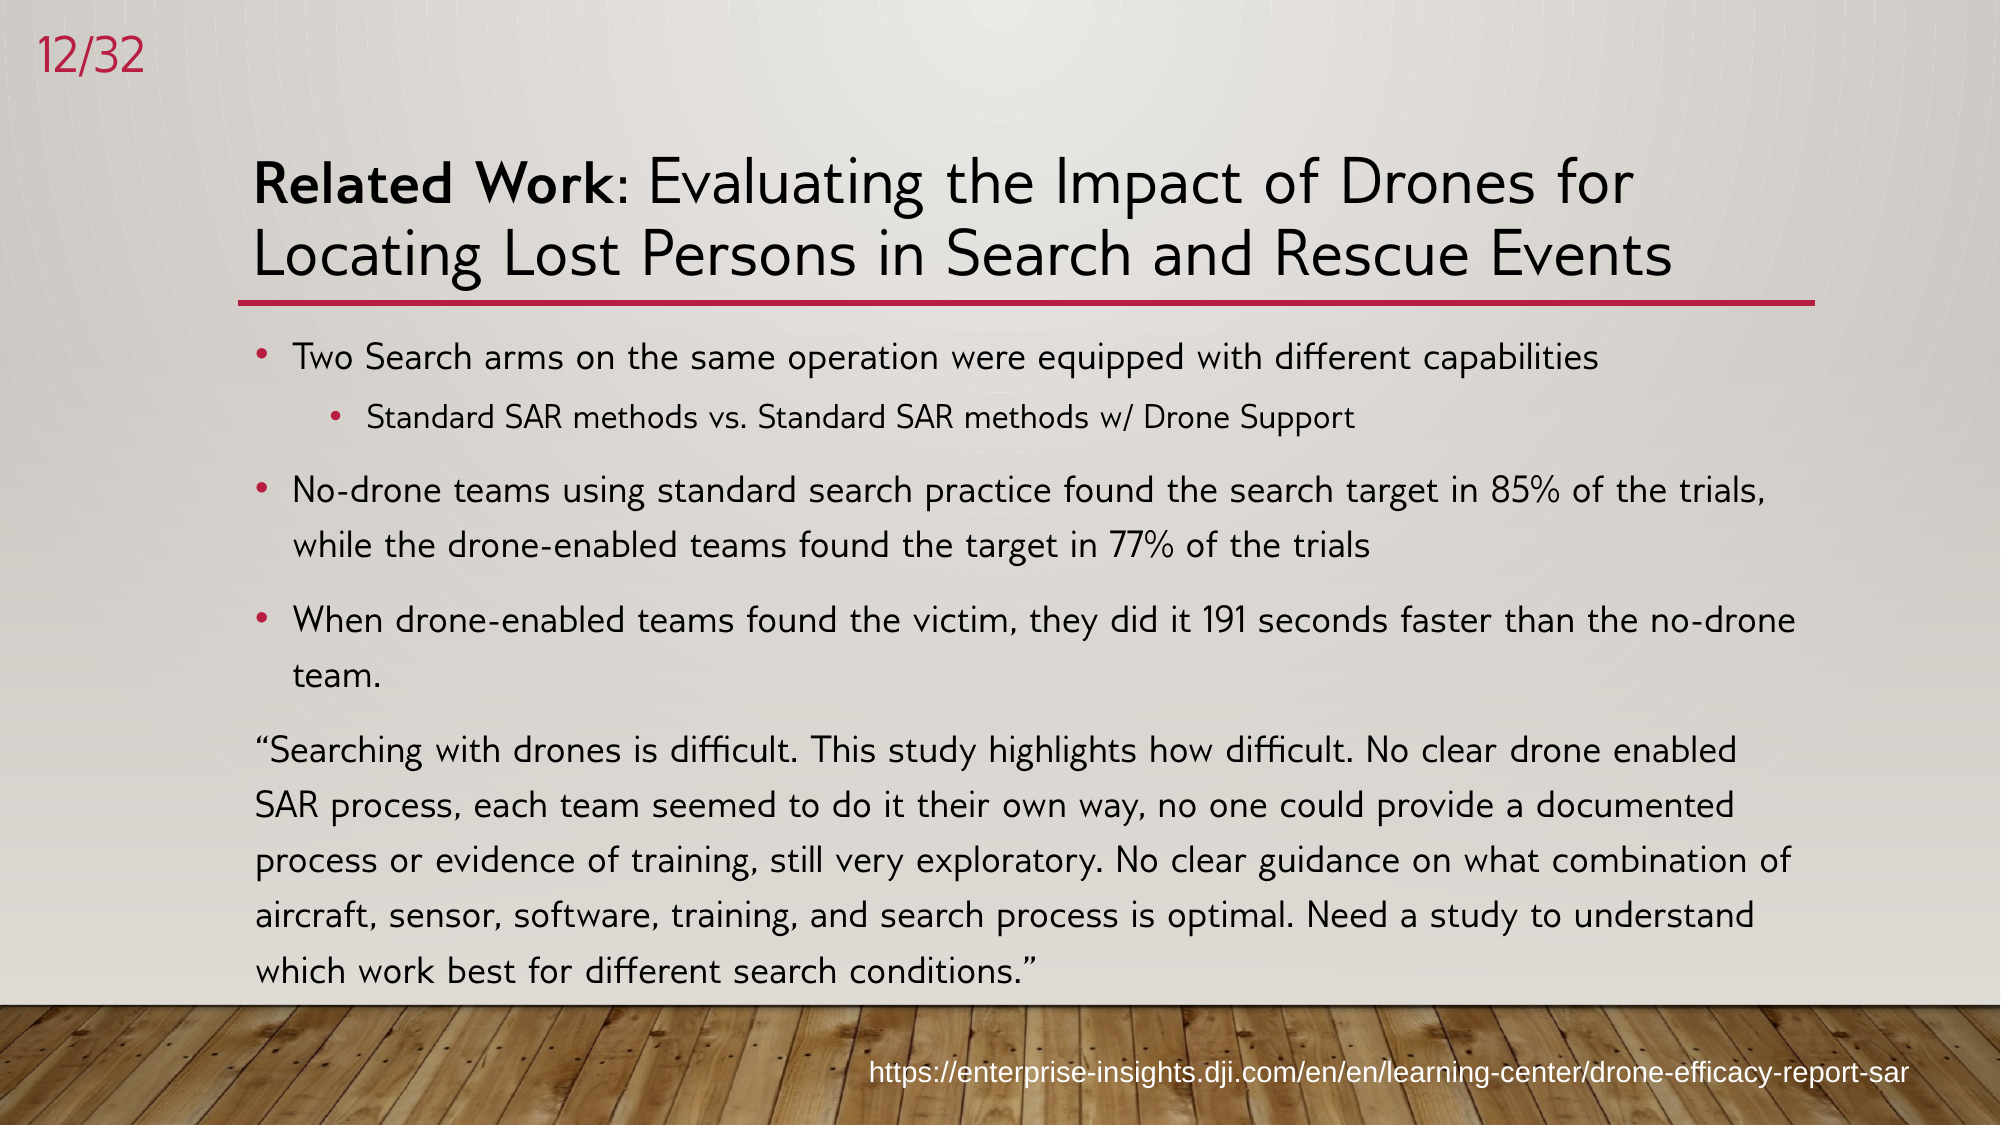

12/32
# Related Work: Evaluating the Impact of Drones for Locating Lost Persons in Search and Rescue Events
Two Search arms on the same operation were equipped with different capabilities
Standard SAR methods vs. Standard SAR methods w/ Drone Support
No-drone teams using standard search practice found the search target in 85% of the trials, while the drone-enabled teams found the target in 77% of the trials
When drone-enabled teams found the victim, they did it 191 seconds faster than the no-drone team.
“Searching with drones is difficult. This study highlights how difficult. No clear drone enabled SAR process, each team seemed to do it their own way, no one could provide a documented process or evidence of training, still very exploratory. No clear guidance on what combination of aircraft, sensor, software, training, and search process is optimal. Need a study to understand which work best for different search conditions.”
https://enterprise-insights.dji.com/en/en/learning-center/drone-efficacy-report-sar